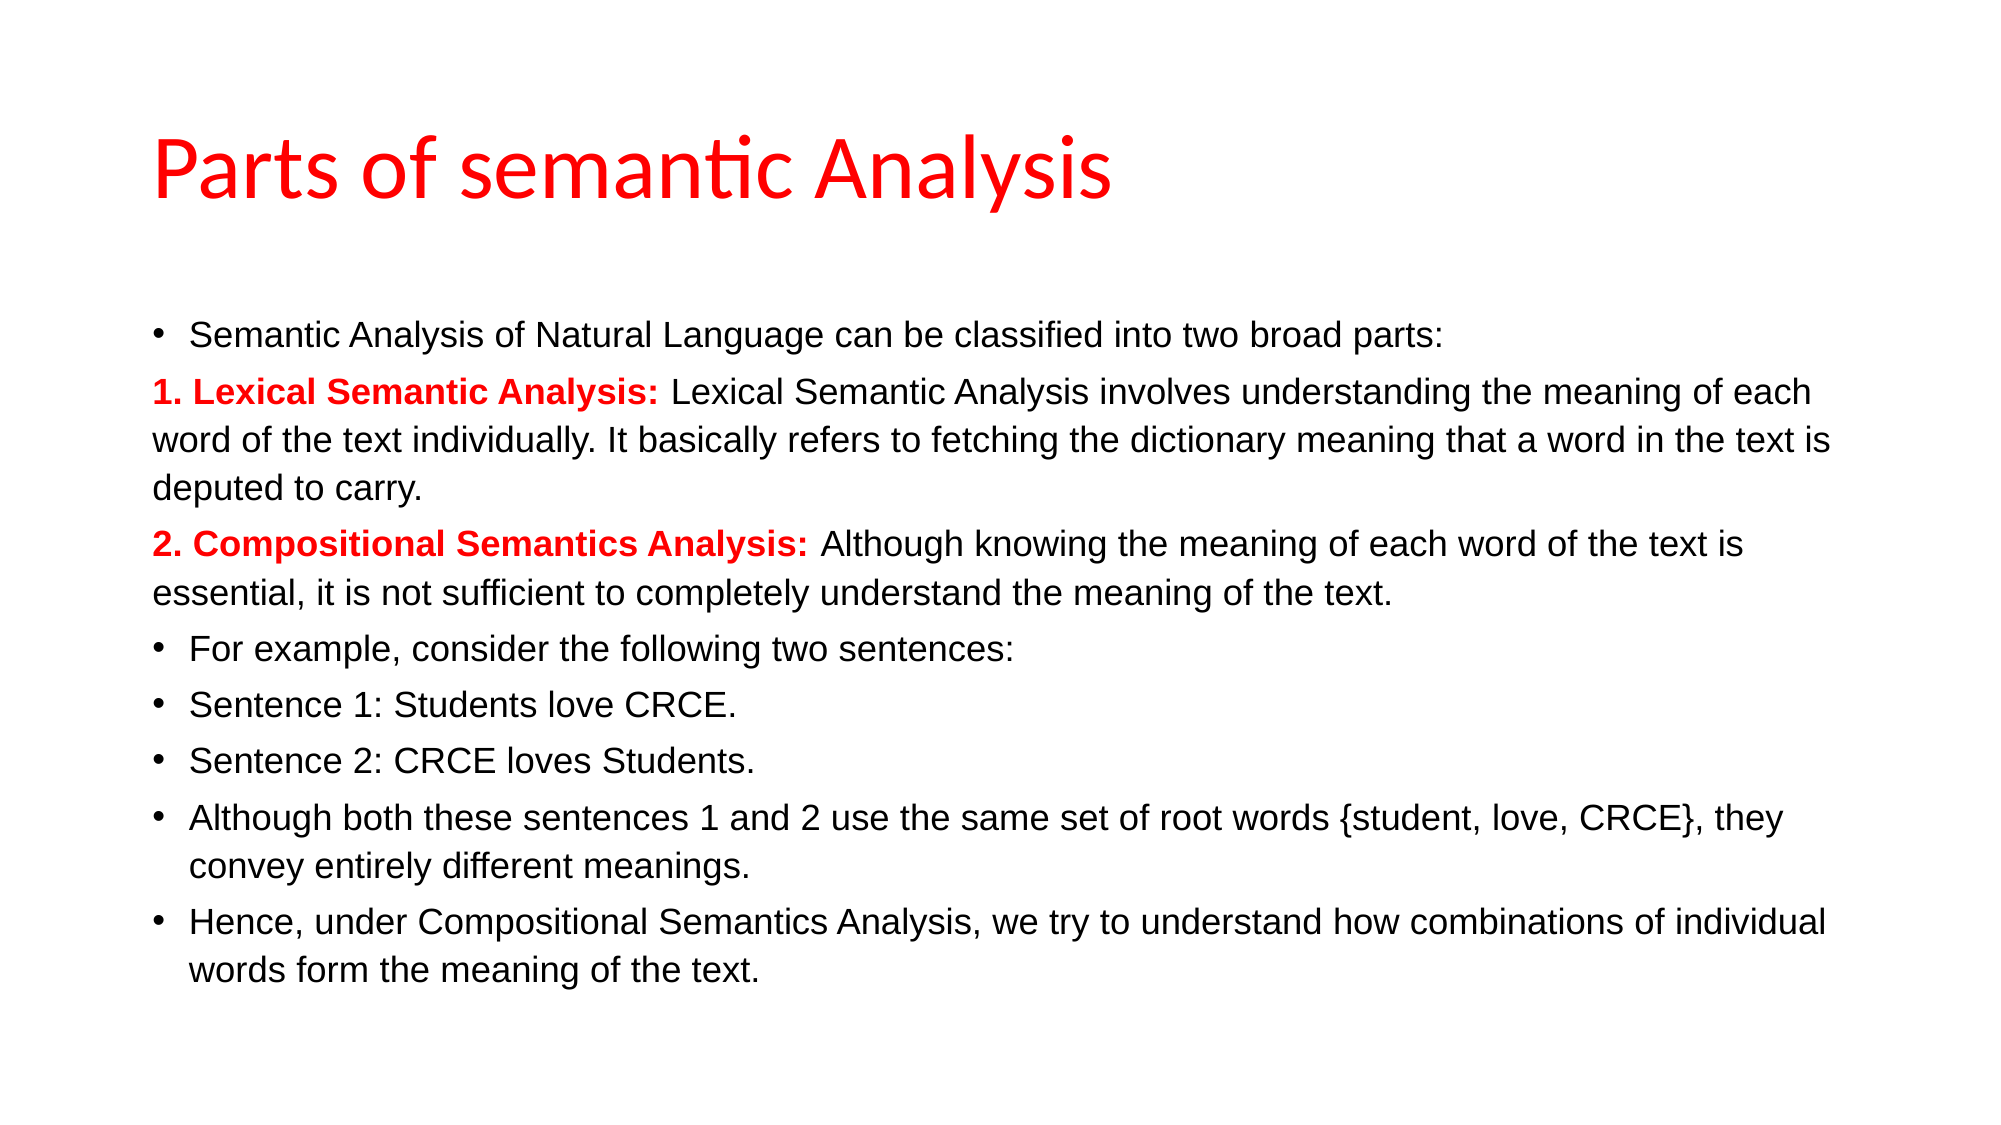

# Parts of semantic Analysis
Semantic Analysis of Natural Language can be classified into two broad parts:
1. Lexical Semantic Analysis: Lexical Semantic Analysis involves understanding the meaning of each word of the text individually. It basically refers to fetching the dictionary meaning that a word in the text is deputed to carry.
2. Compositional Semantics Analysis: Although knowing the meaning of each word of the text is essential, it is not sufficient to completely understand the meaning of the text.
For example, consider the following two sentences:
Sentence 1: Students love CRCE.
Sentence 2: CRCE loves Students.
Although both these sentences 1 and 2 use the same set of root words {student, love, CRCE}, they convey entirely different meanings.
Hence, under Compositional Semantics Analysis, we try to understand how combinations of individual words form the meaning of the text.